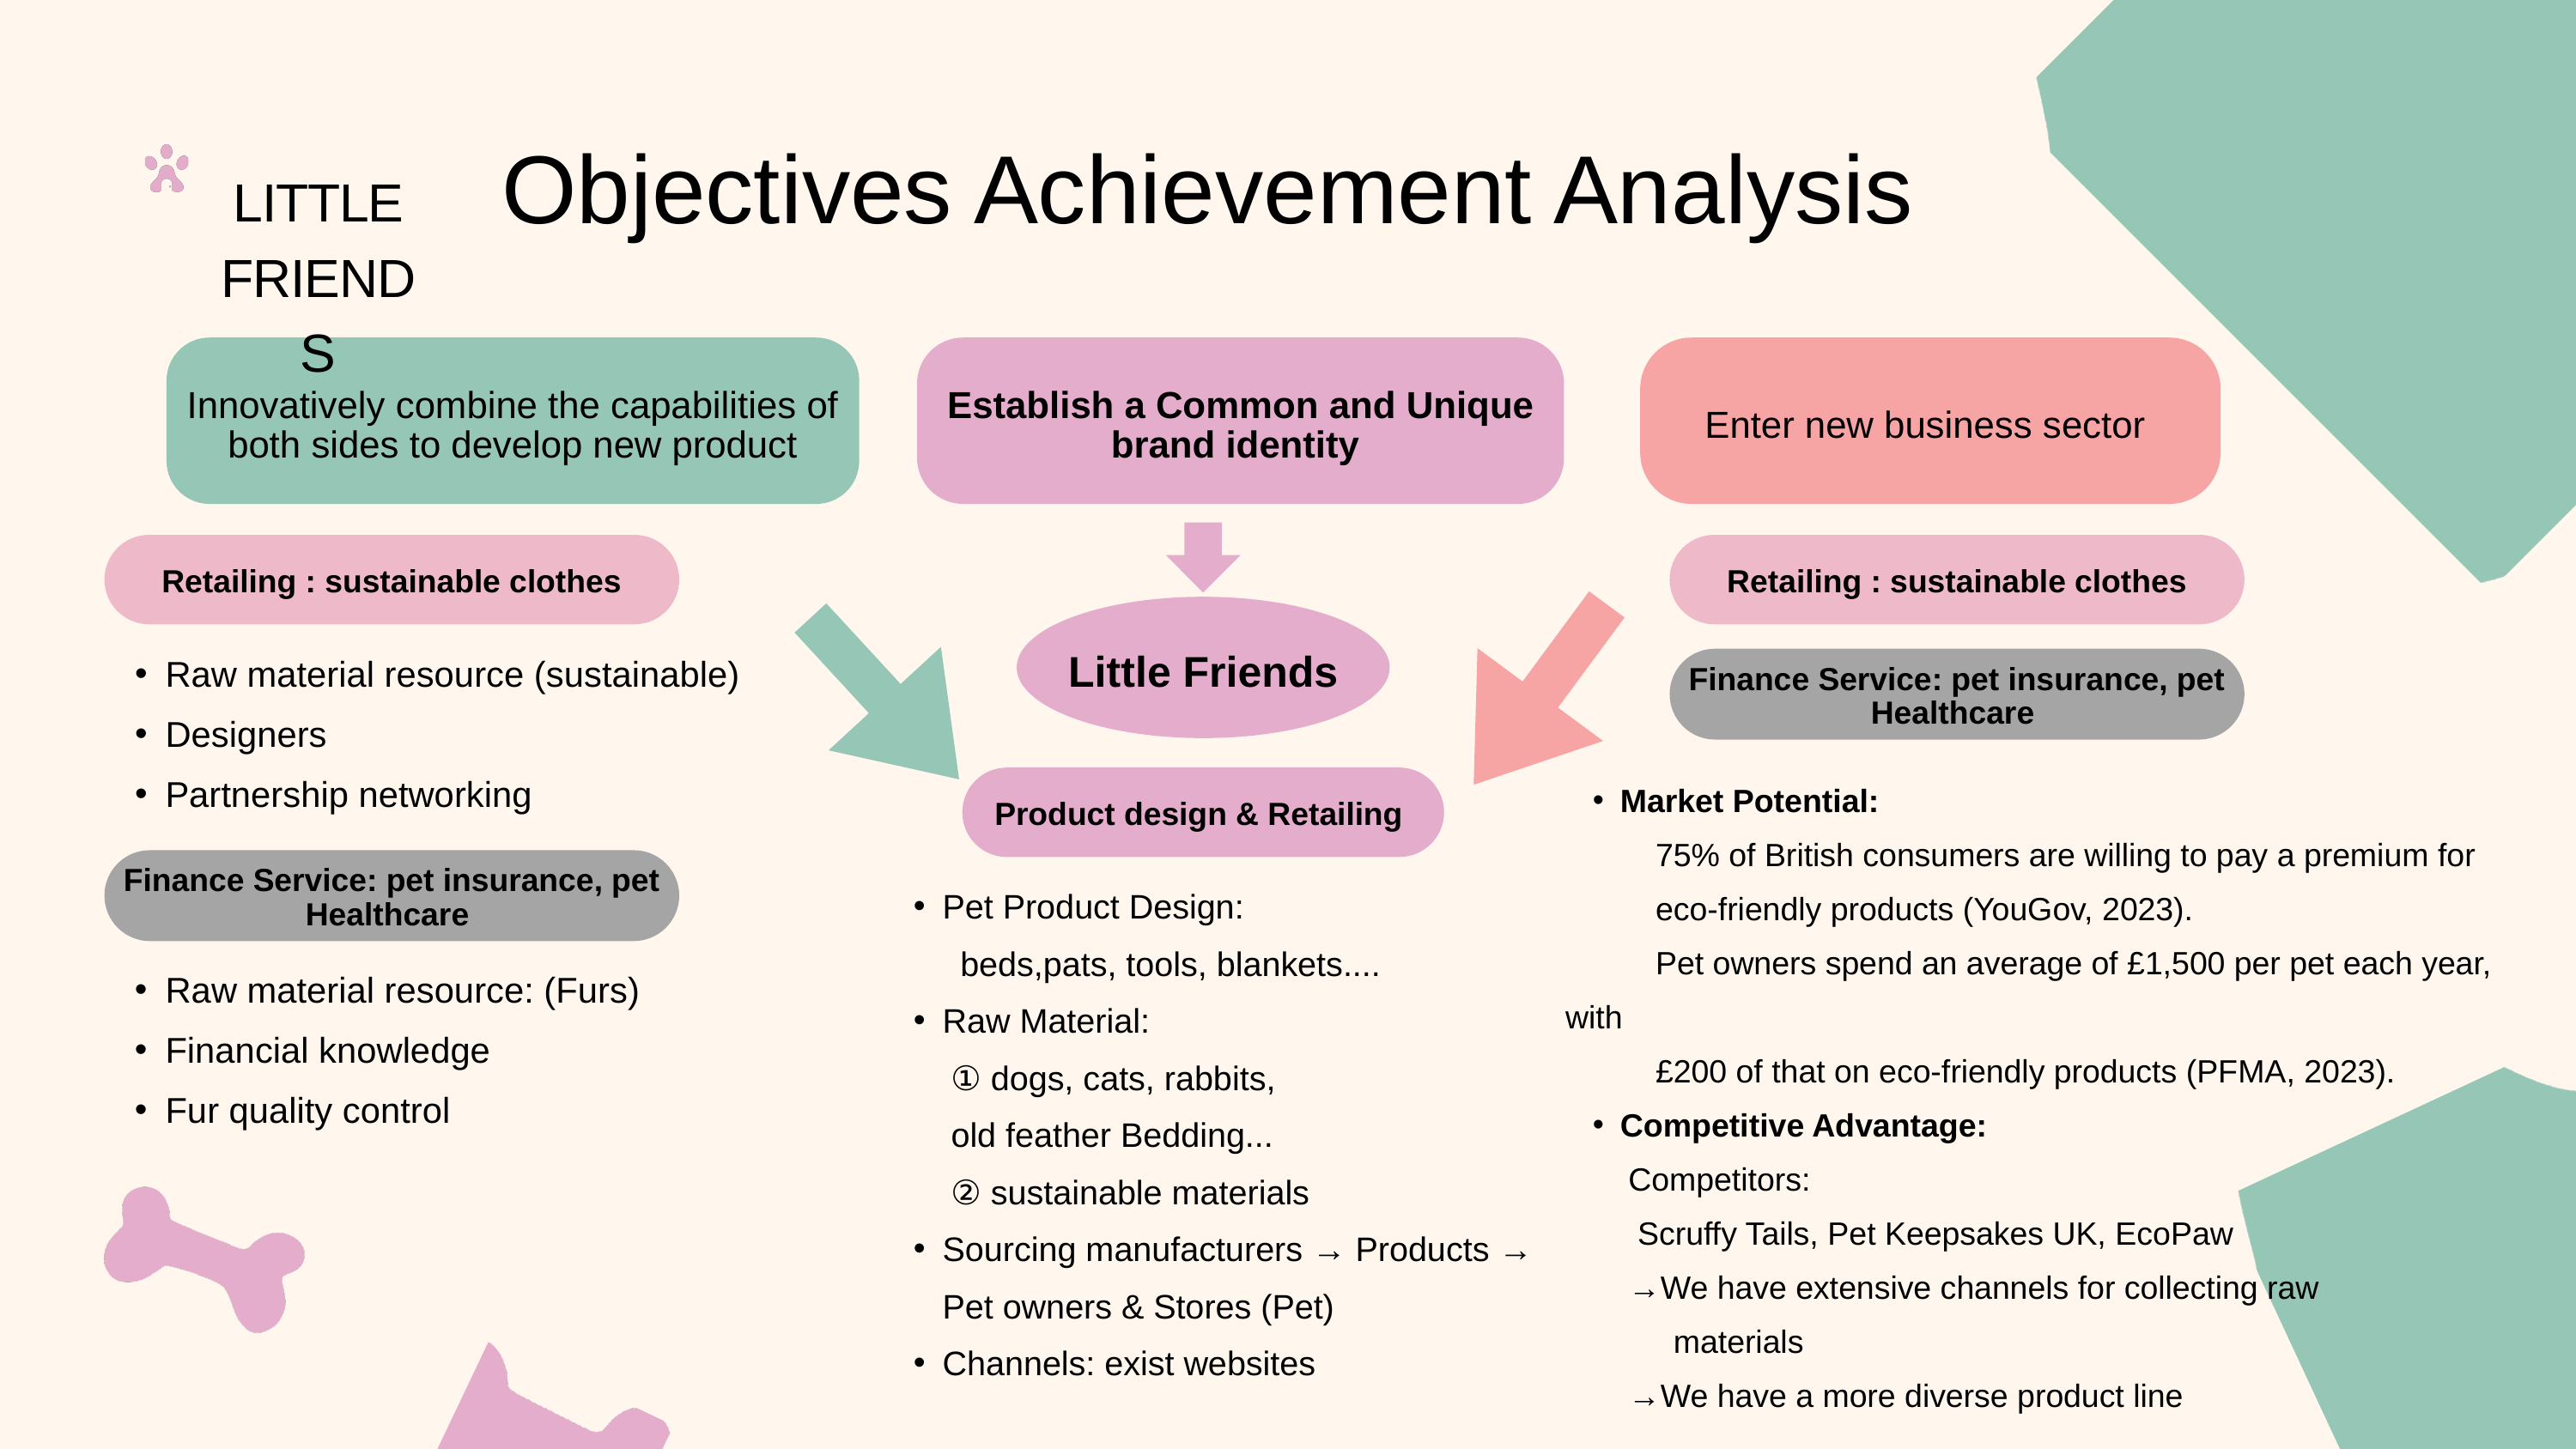

Objectives Achievement Analysis
LITTLE FRIENDS

Innovatively combine the capabilities of both sides to develop new product

Establish a Common and Unique brand identity

Enter new business sector

Retailing : sustainable clothes

Retailing : sustainable clothes

Raw material resource (sustainable)
Designers
Partnership networking

Little Friends

Finance Service: pet insurance, pet Healthcare

Market Potential:
          75% of British consumers are willing to pay a premium for
          eco-friendly products (YouGov, 2023).
          Pet owners spend an average of £1,500 per pet each year, with
          £200 of that on eco-friendly products (PFMA, 2023).
Competitive Advantage:
       Competitors:
        Scruffy Tails, Pet Keepsakes UK, EcoPaw
       →We have extensive channels for collecting raw
            materials
       →We have a more diverse product line

Product design & Retailing

Pet Product Design:
        beds,pats, tools, blankets....
Raw Material:
       ① dogs, cats, rabbits,
       old feather Bedding...
       ② sustainable materials
Sourcing manufacturers → Products → Pet owners & Stores (Pet)
Channels: exist websites

Finance Service: pet insurance, pet Healthcare

Raw material resource: (Furs)
Financial knowledge
Fur quality control